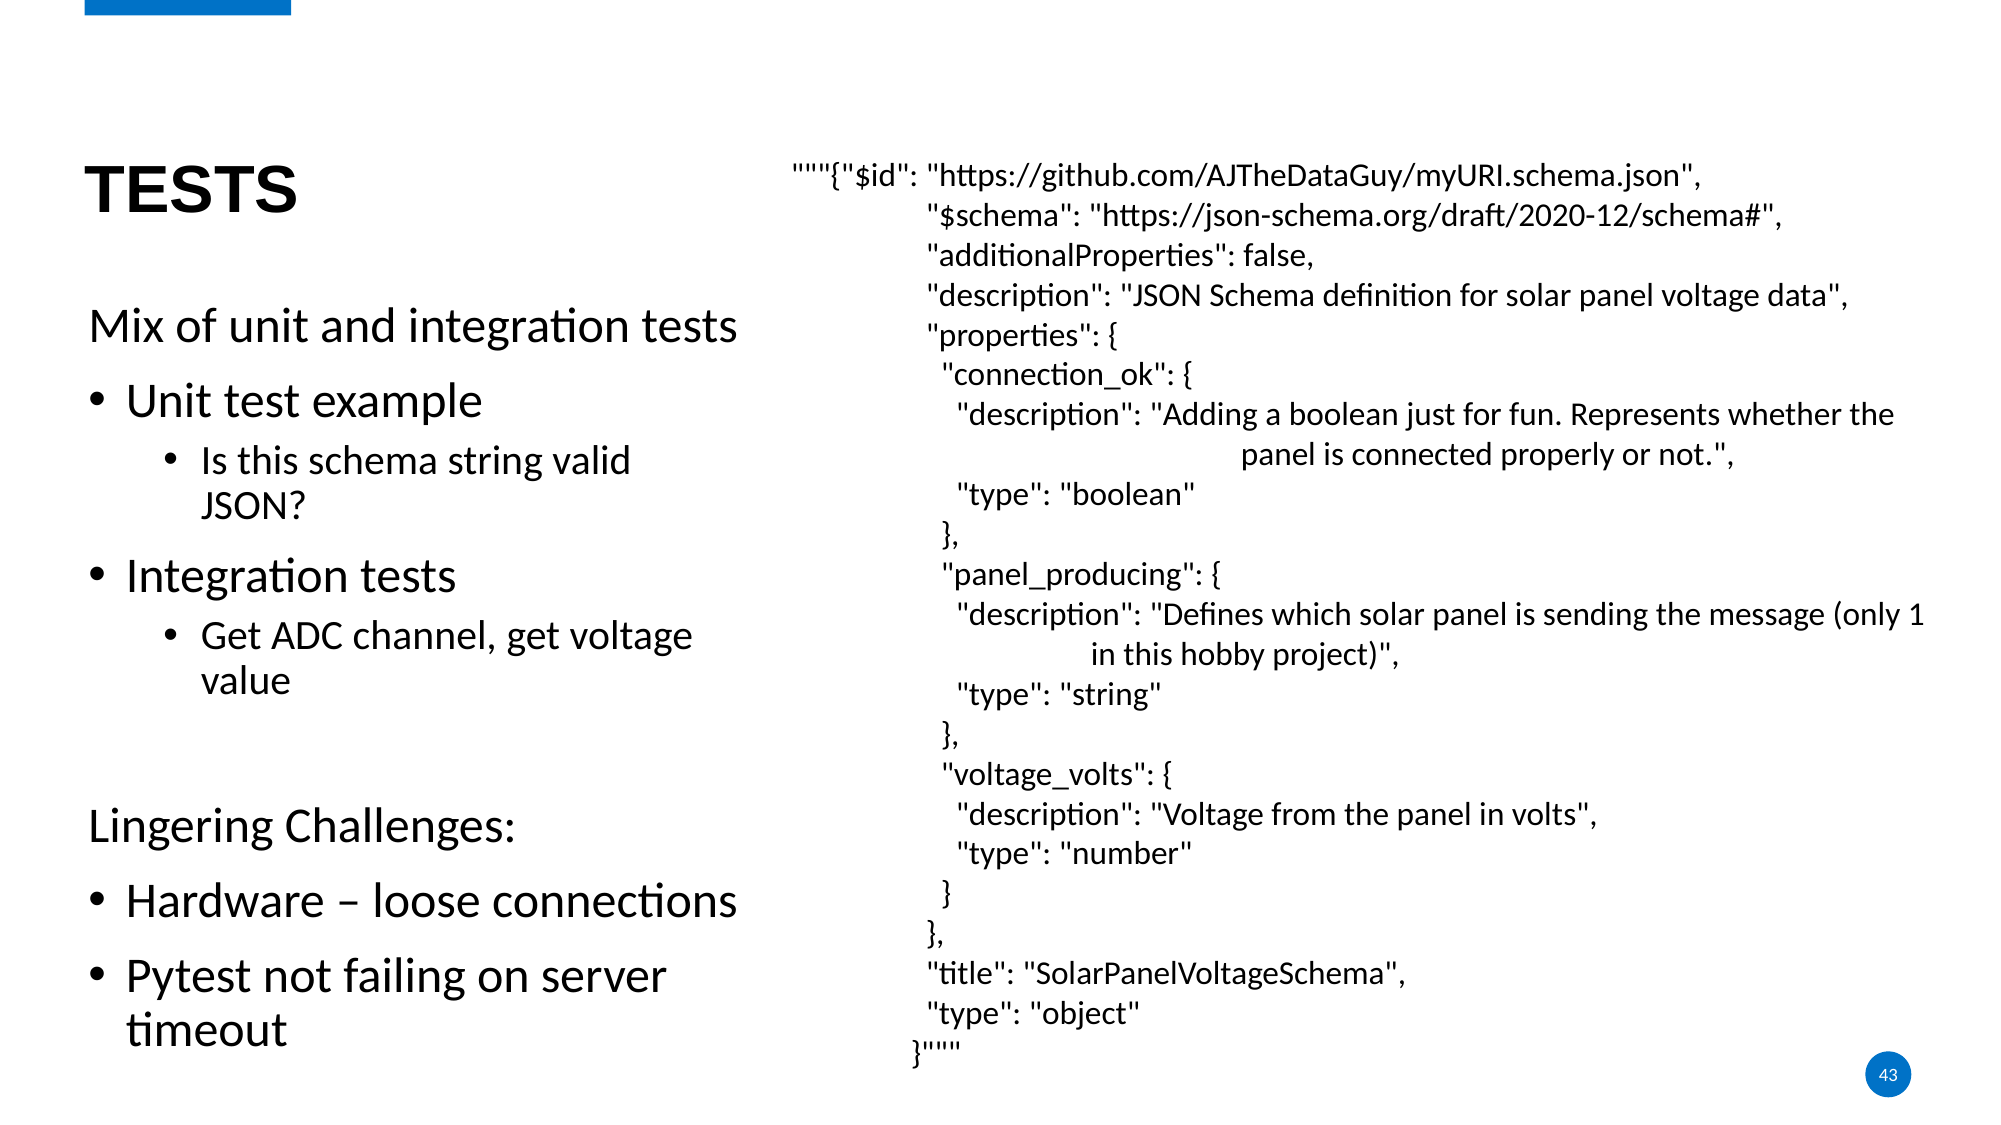

# tests
"""{"$id": "https://github.com/AJTheDataGuy/myURI.schema.json",
                  "$schema": "https://json-schema.org/draft/2020-12/schema#",
                  "additionalProperties": false,
                  "description": "JSON Schema definition for solar panel voltage data",
                  "properties": {
                    "connection_ok": {
                      "description": "Adding a boolean just for fun. Represents whether the 			panel is connected properly or not.",
                      "type": "boolean"
                    },
                    "panel_producing": {
                      "description": "Defines which solar panel is sending the message (only 1 		in this hobby project)",
                      "type": "string"
                    },
                    "voltage_volts": {
                      "description": "Voltage from the panel in volts",
                      "type": "number"
                    }
                  },
                  "title": "SolarPanelVoltageSchema",
                  "type": "object"
                }"""
Mix of unit and integration tests
Unit test example
Is this schema string valid JSON?
Integration tests
Get ADC channel, get voltage value

Lingering Challenges:
Hardware – loose connections
Pytest not failing on server timeout

43